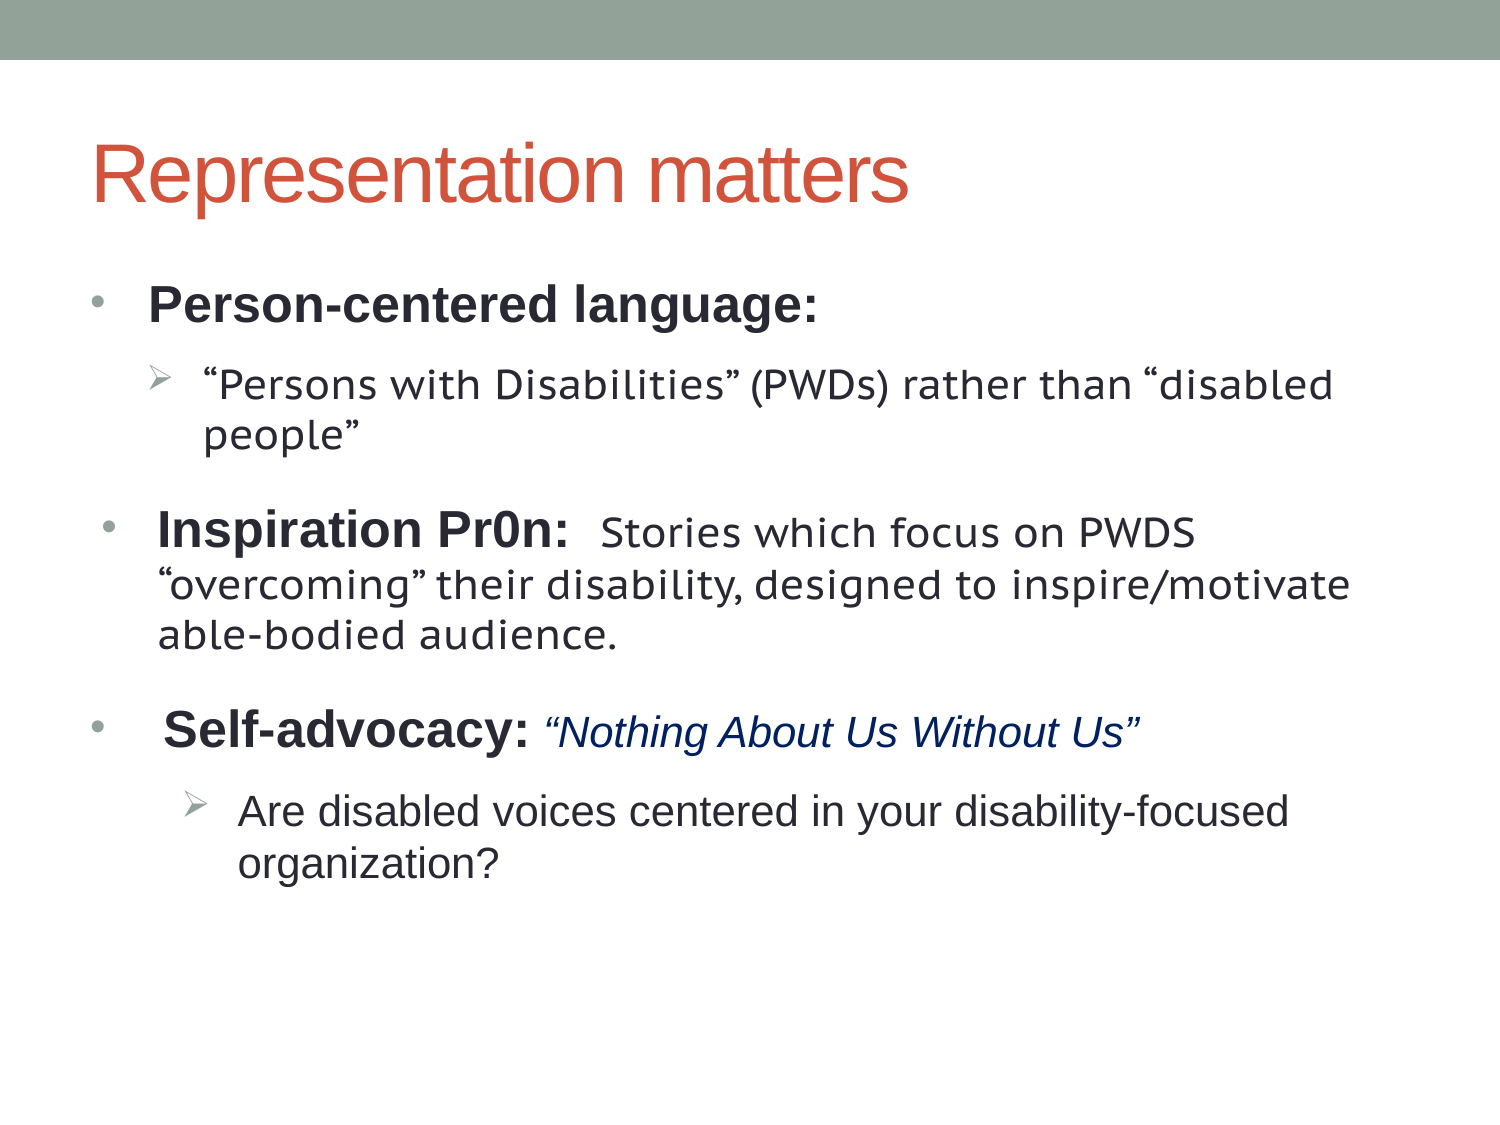

# Representation matters
  Person-centered language:
“Persons with Disabilities” (PWDs) rather than “disabled people”
Inspiration Pr0n:  Stories which focus on PWDS “overcoming” their disability, designed to inspire/motivate able-bodied audience.
   Self-advocacy: “Nothing About Us Without Us”
Are disabled voices centered in your disability-focused organization?